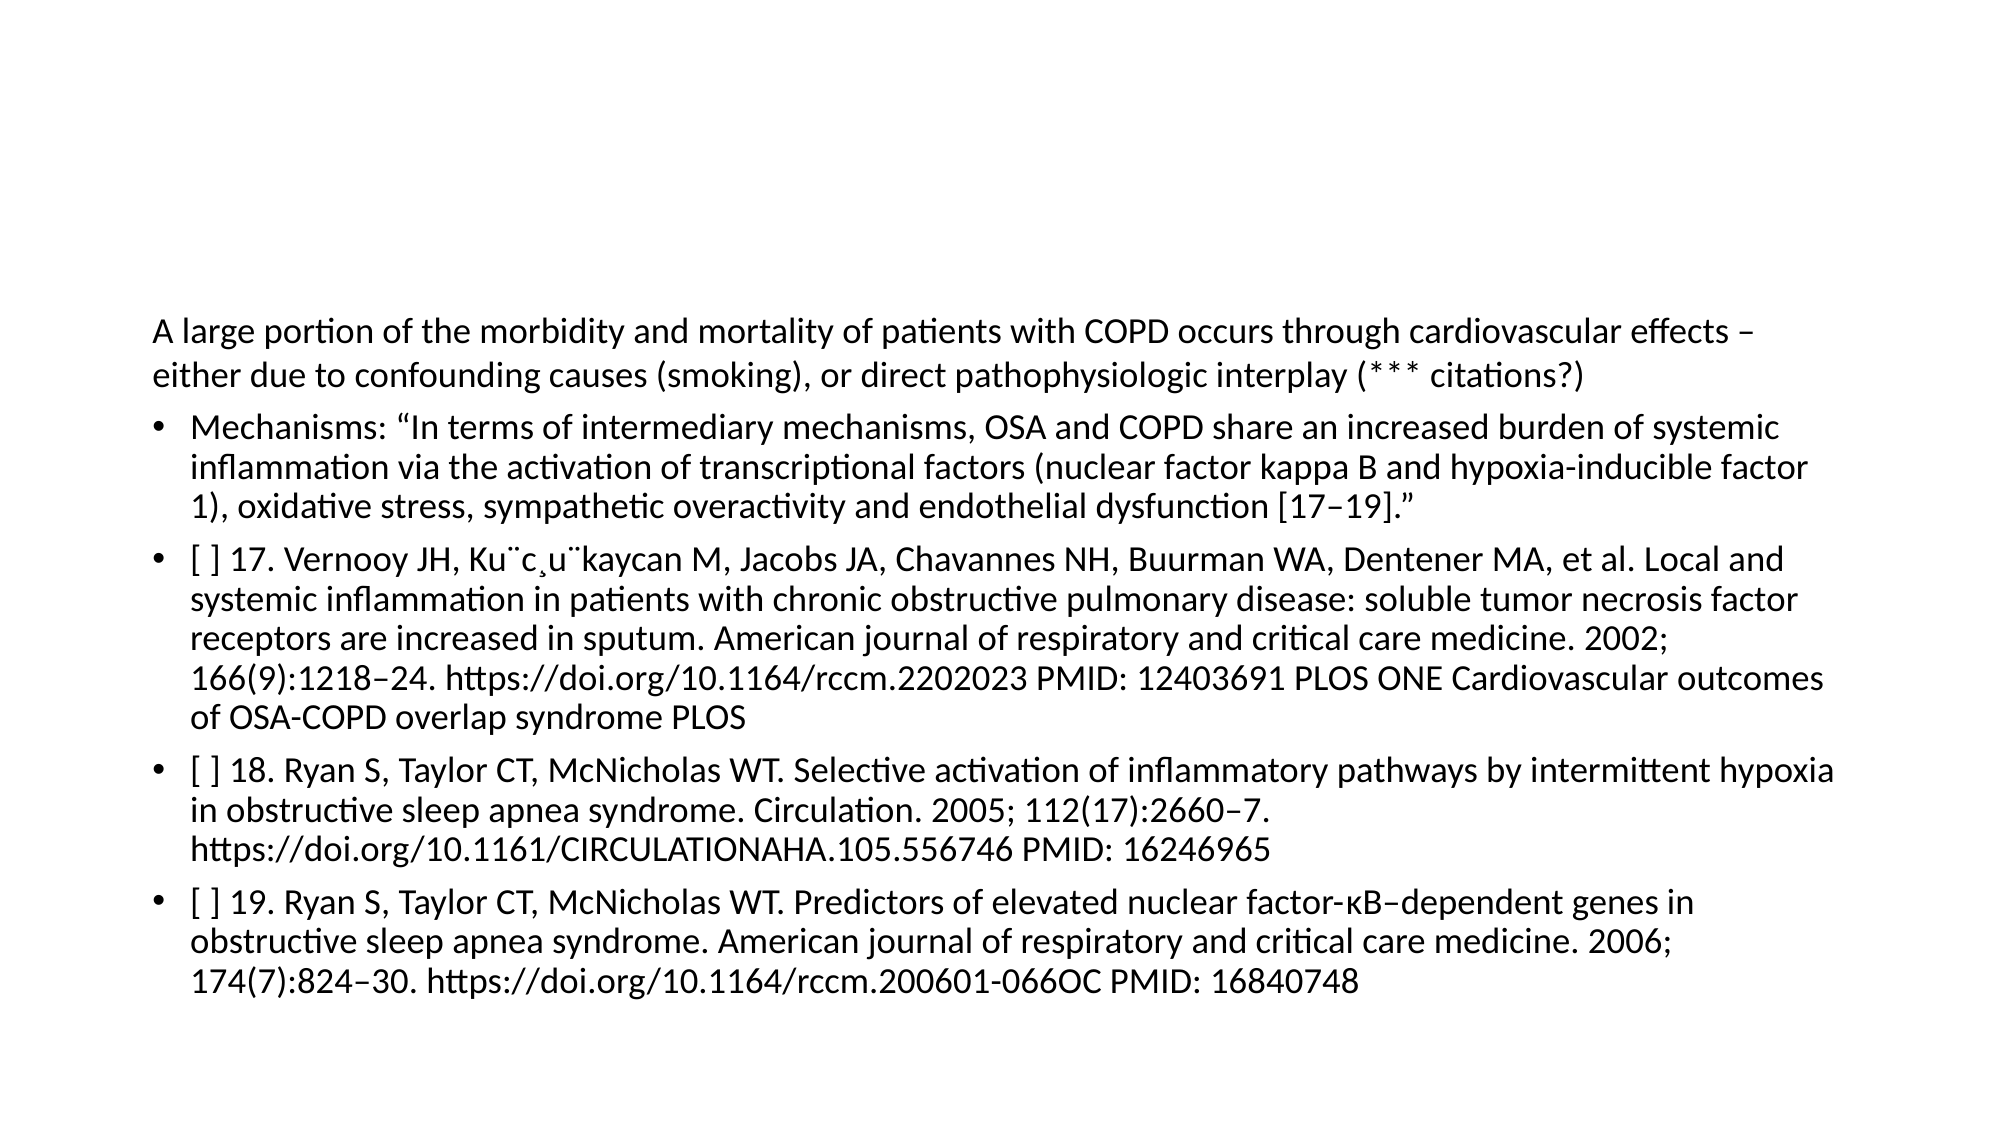

#
A large portion of the morbidity and mortality of patients with COPD occurs through cardiovascular effects – either due to confounding causes (smoking), or direct pathophysiologic interplay (*** citations?)
Mechanisms: “In terms of intermediary mechanisms, OSA and COPD share an increased burden of systemic inflammation via the activation of transcriptional factors (nuclear factor kappa B and hypoxia-inducible factor 1), oxidative stress, sympathetic overactivity and endothelial dysfunction [17–19].”
[ ] 17. Vernooy JH, Ku¨c¸u¨kaycan M, Jacobs JA, Chavannes NH, Buurman WA, Dentener MA, et al. Local and systemic inflammation in patients with chronic obstructive pulmonary disease: soluble tumor necrosis factor receptors are increased in sputum. American journal of respiratory and critical care medicine. 2002; 166(9):1218–24. https://doi.org/10.1164/rccm.2202023 PMID: 12403691 PLOS ONE Cardiovascular outcomes of OSA-COPD overlap syndrome PLOS
[ ] 18. Ryan S, Taylor CT, McNicholas WT. Selective activation of inflammatory pathways by intermittent hypoxia in obstructive sleep apnea syndrome. Circulation. 2005; 112(17):2660–7. https://doi.org/10.1161/CIRCULATIONAHA.105.556746 PMID: 16246965
[ ] 19. Ryan S, Taylor CT, McNicholas WT. Predictors of elevated nuclear factor-κB–dependent genes in obstructive sleep apnea syndrome. American journal of respiratory and critical care medicine. 2006; 174(7):824–30. https://doi.org/10.1164/rccm.200601-066OC PMID: 16840748